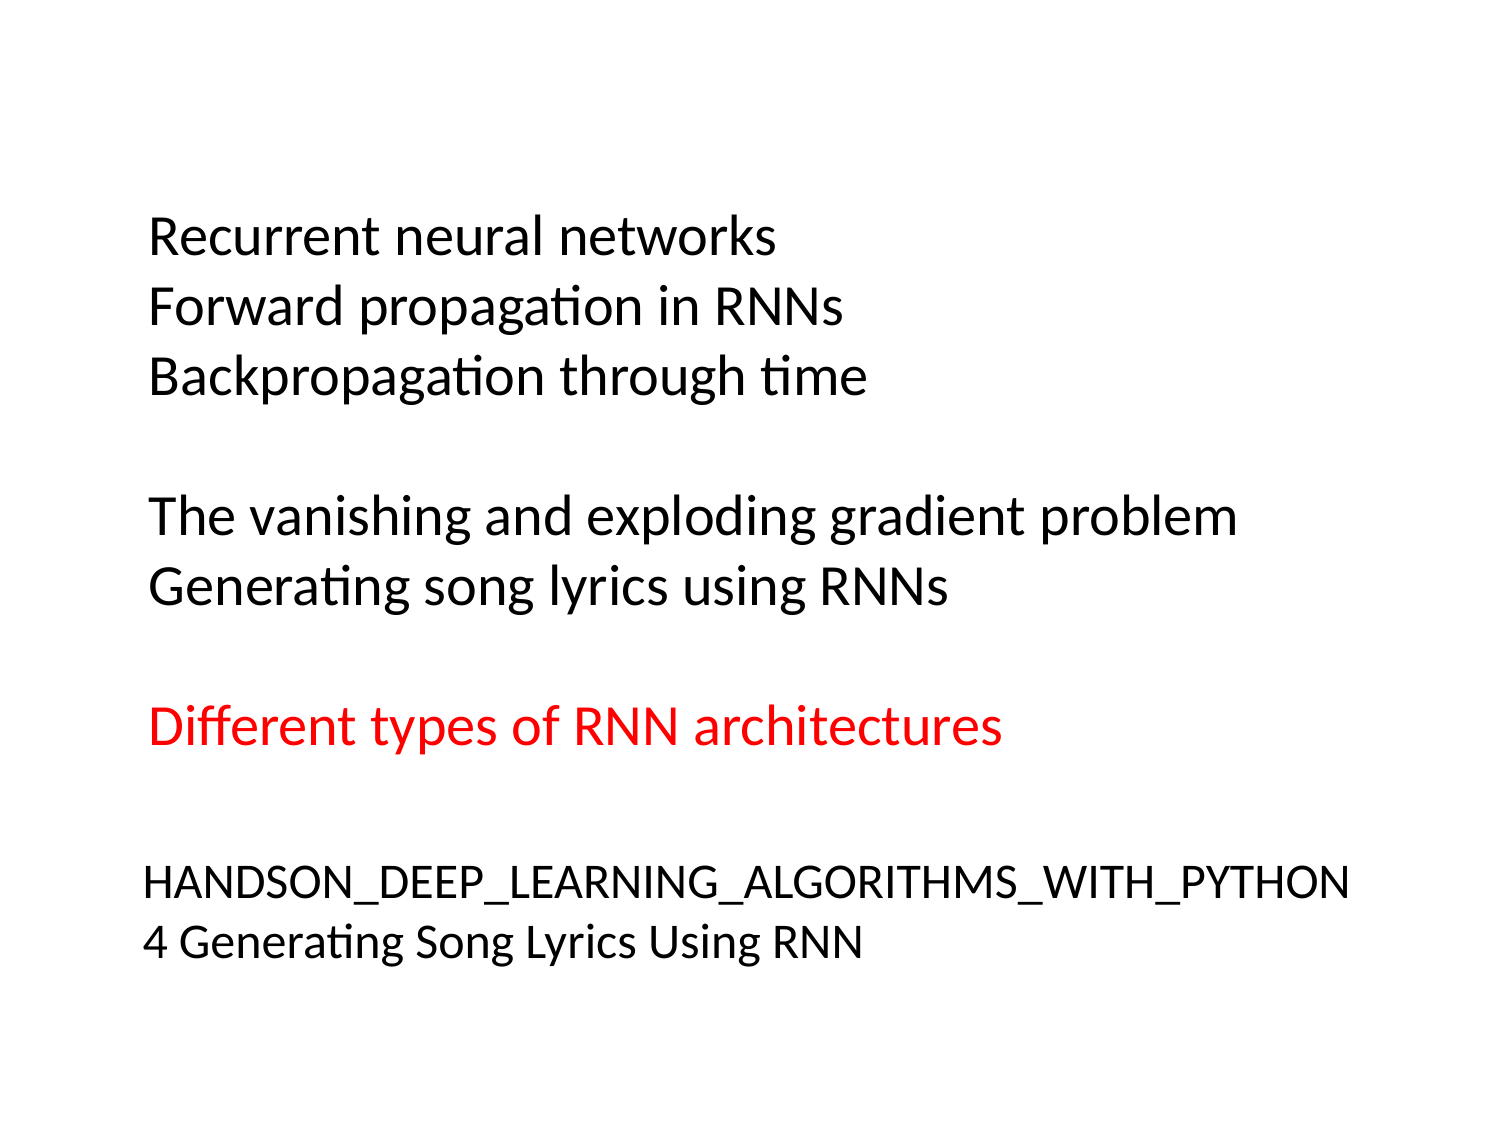

Recurrent neural networks
Forward propagation in RNNs
Backpropagation through time

The vanishing and exploding gradient problem
Generating song lyrics using RNNs

Different types of RNN architectures
HANDSON_DEEP_LEARNING_ALGORITHMS_WITH_PYTHON
4 Generating Song Lyrics Using RNN